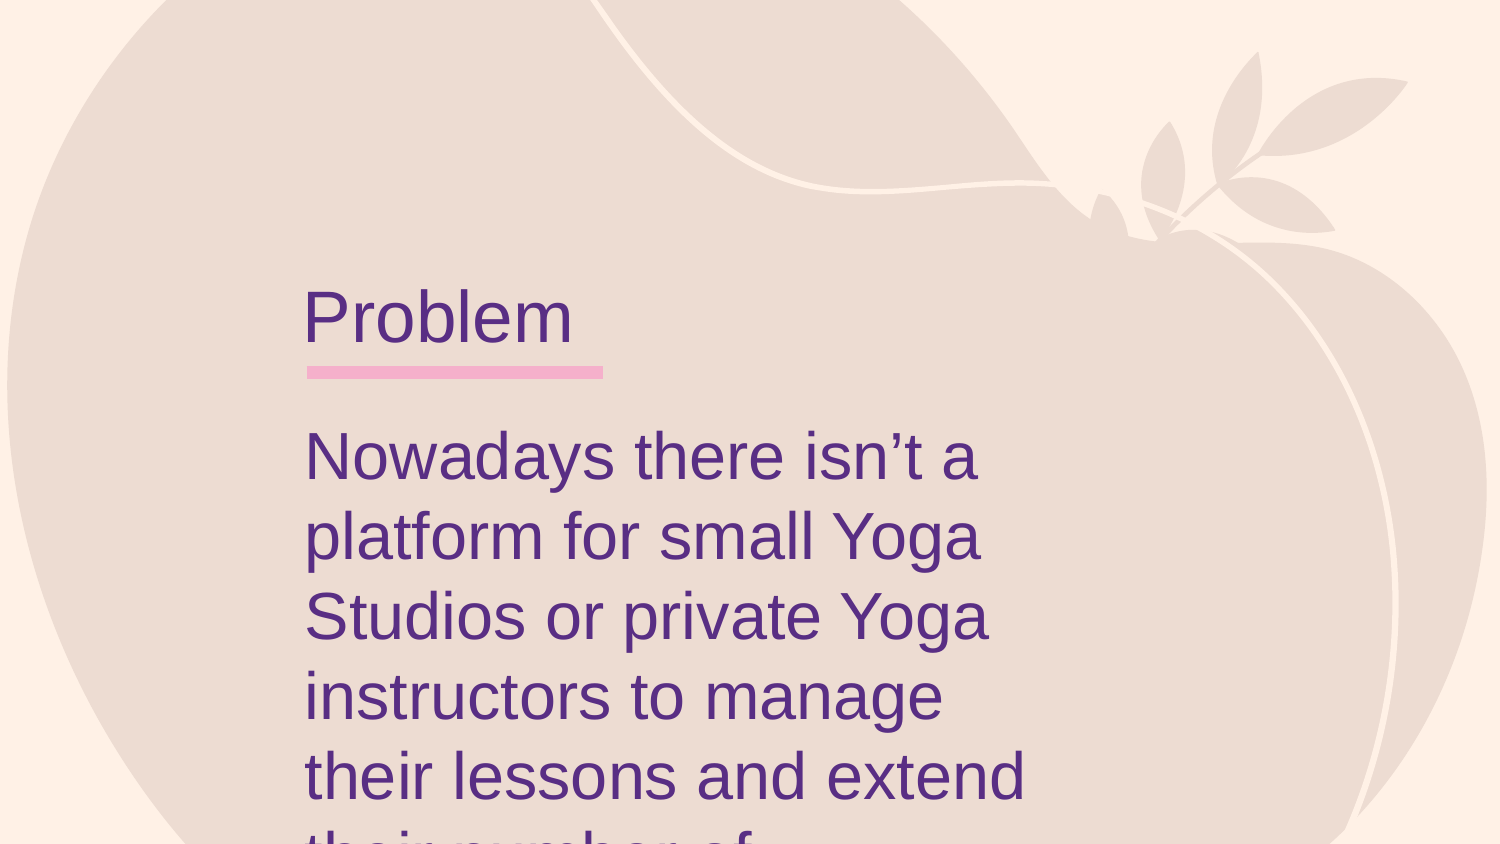

# Problem
Nowadays there isn’t a platform for small Yoga Studios or private Yoga instructors to manage their lessons and extend their number of  customers.